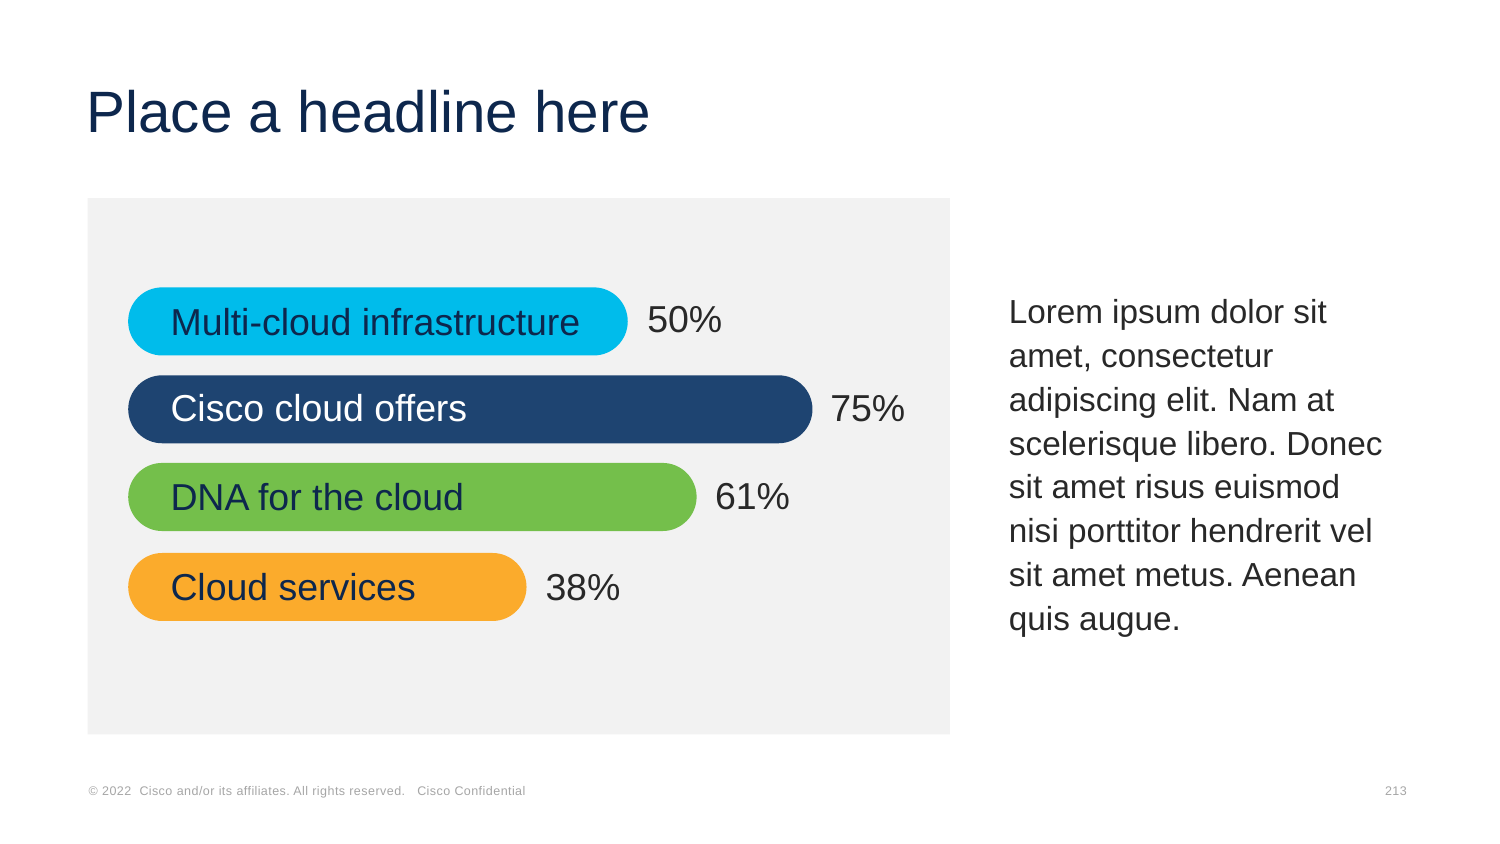

# Place a headline here

Lorem ipsum dolor sit amet, consectetur adipiscing elit. Nam at scelerisque libero. Donec sit amet risus euismod nisi porttitor hendrerit vel sit amet metus. Aenean quis augue.

Multi-cloud infrastructure
50%

Cisco cloud offers
75%

DNA for the cloud
61%

Cloud services
38%